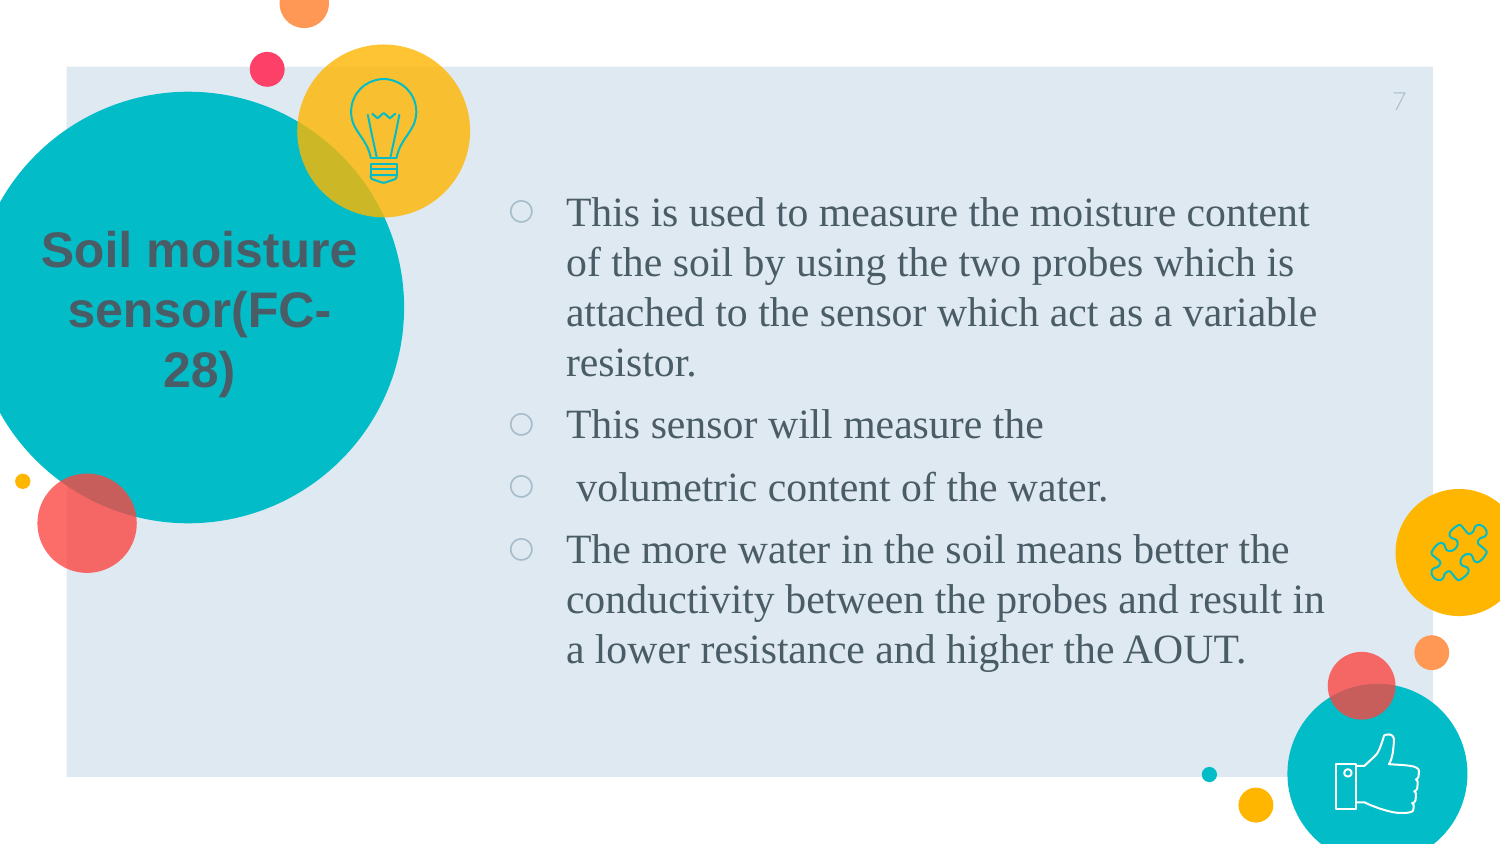

7
# Soil moisture sensor(FC-28)
This is used to measure the moisture content of the soil by using the two probes which is attached to the sensor which act as a variable resistor.
This sensor will measure the
 volumetric content of the water.
The more water in the soil means better the conductivity between the probes and result in a lower resistance and higher the AOUT.